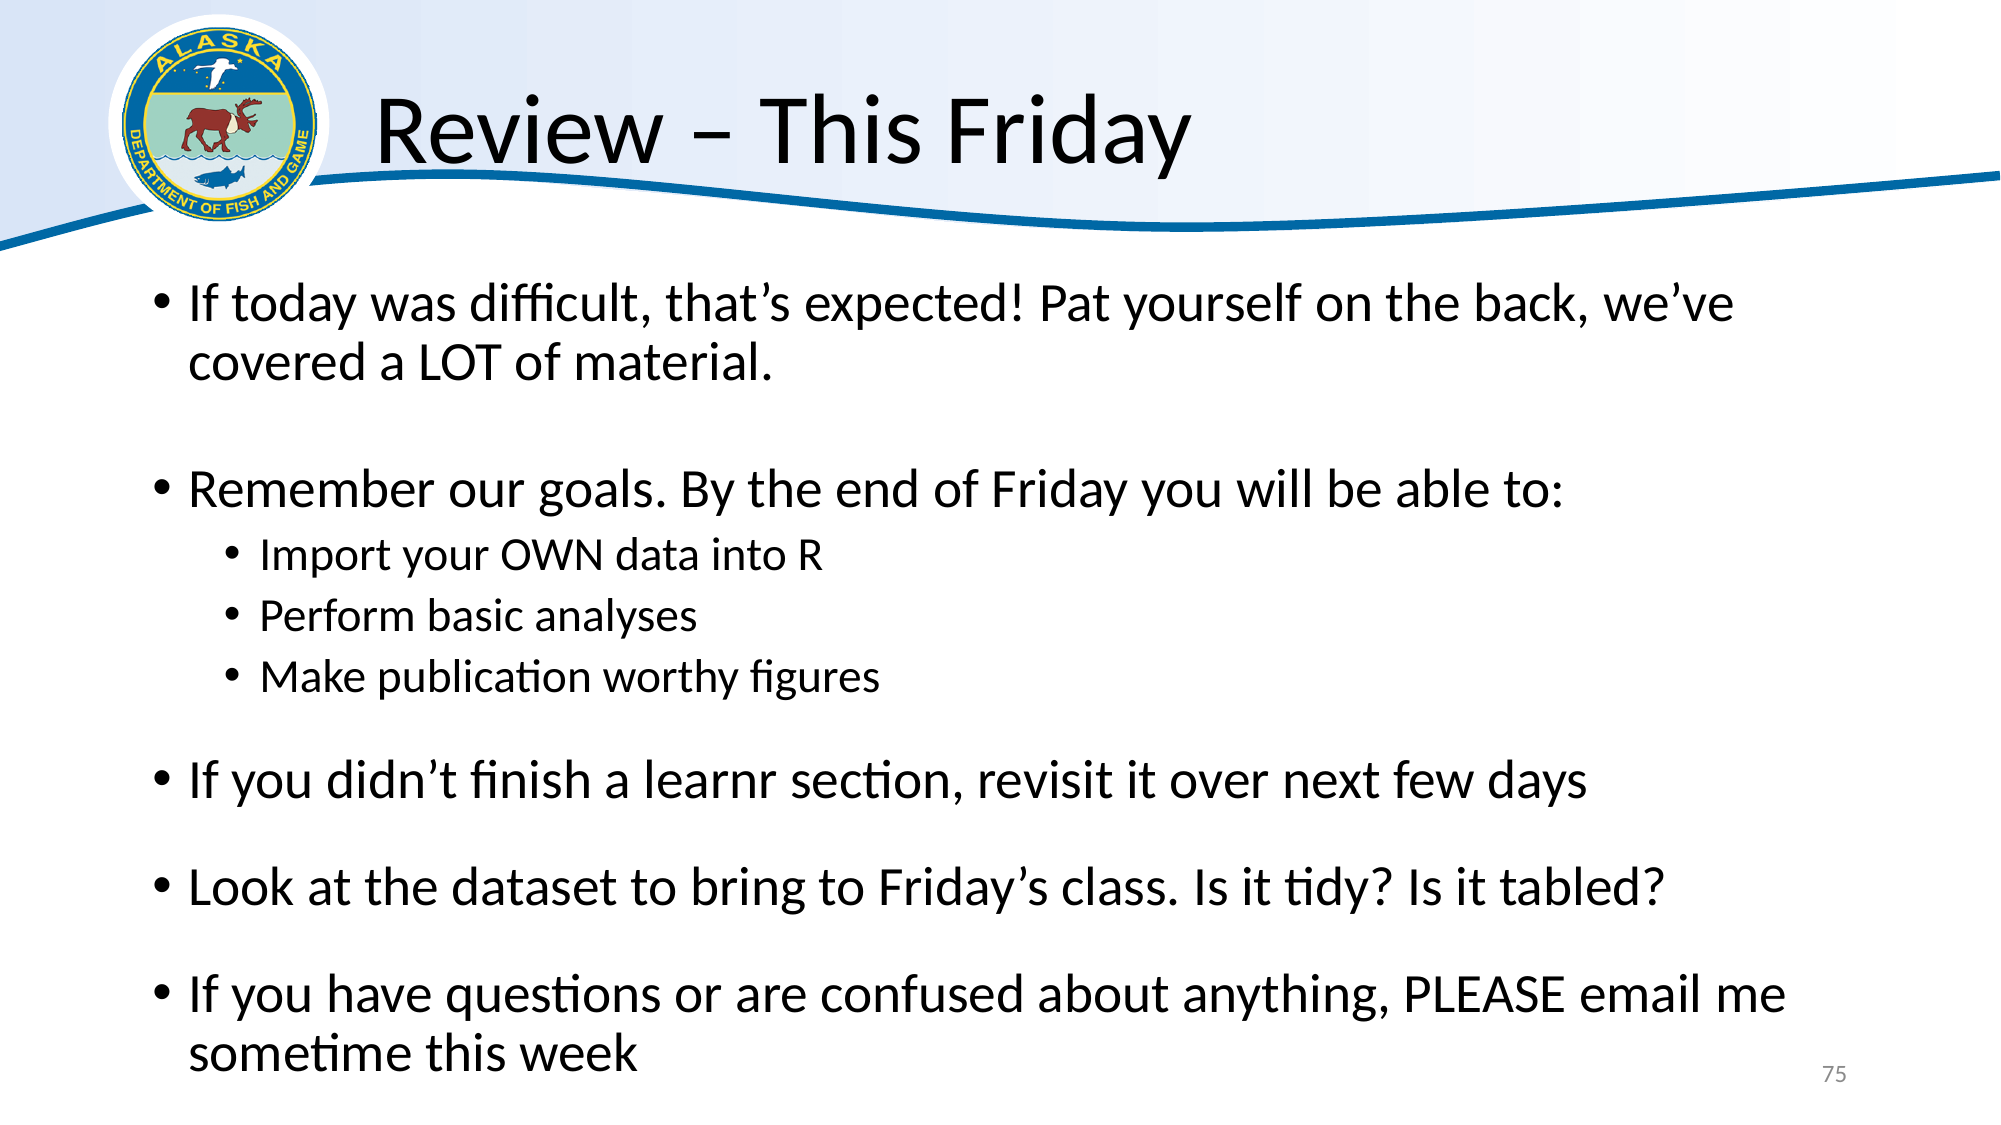

# Review – This Friday
If today was difficult, that’s expected! Pat yourself on the back, we’ve covered a LOT of material.
Remember our goals. By the end of Friday you will be able to:
Import your OWN data into R
Perform basic analyses
Make publication worthy figures
If you didn’t finish a learnr section, revisit it over next few days
Look at the dataset to bring to Friday’s class. Is it tidy? Is it tabled?
If you have questions or are confused about anything, PLEASE email me sometime this week
75